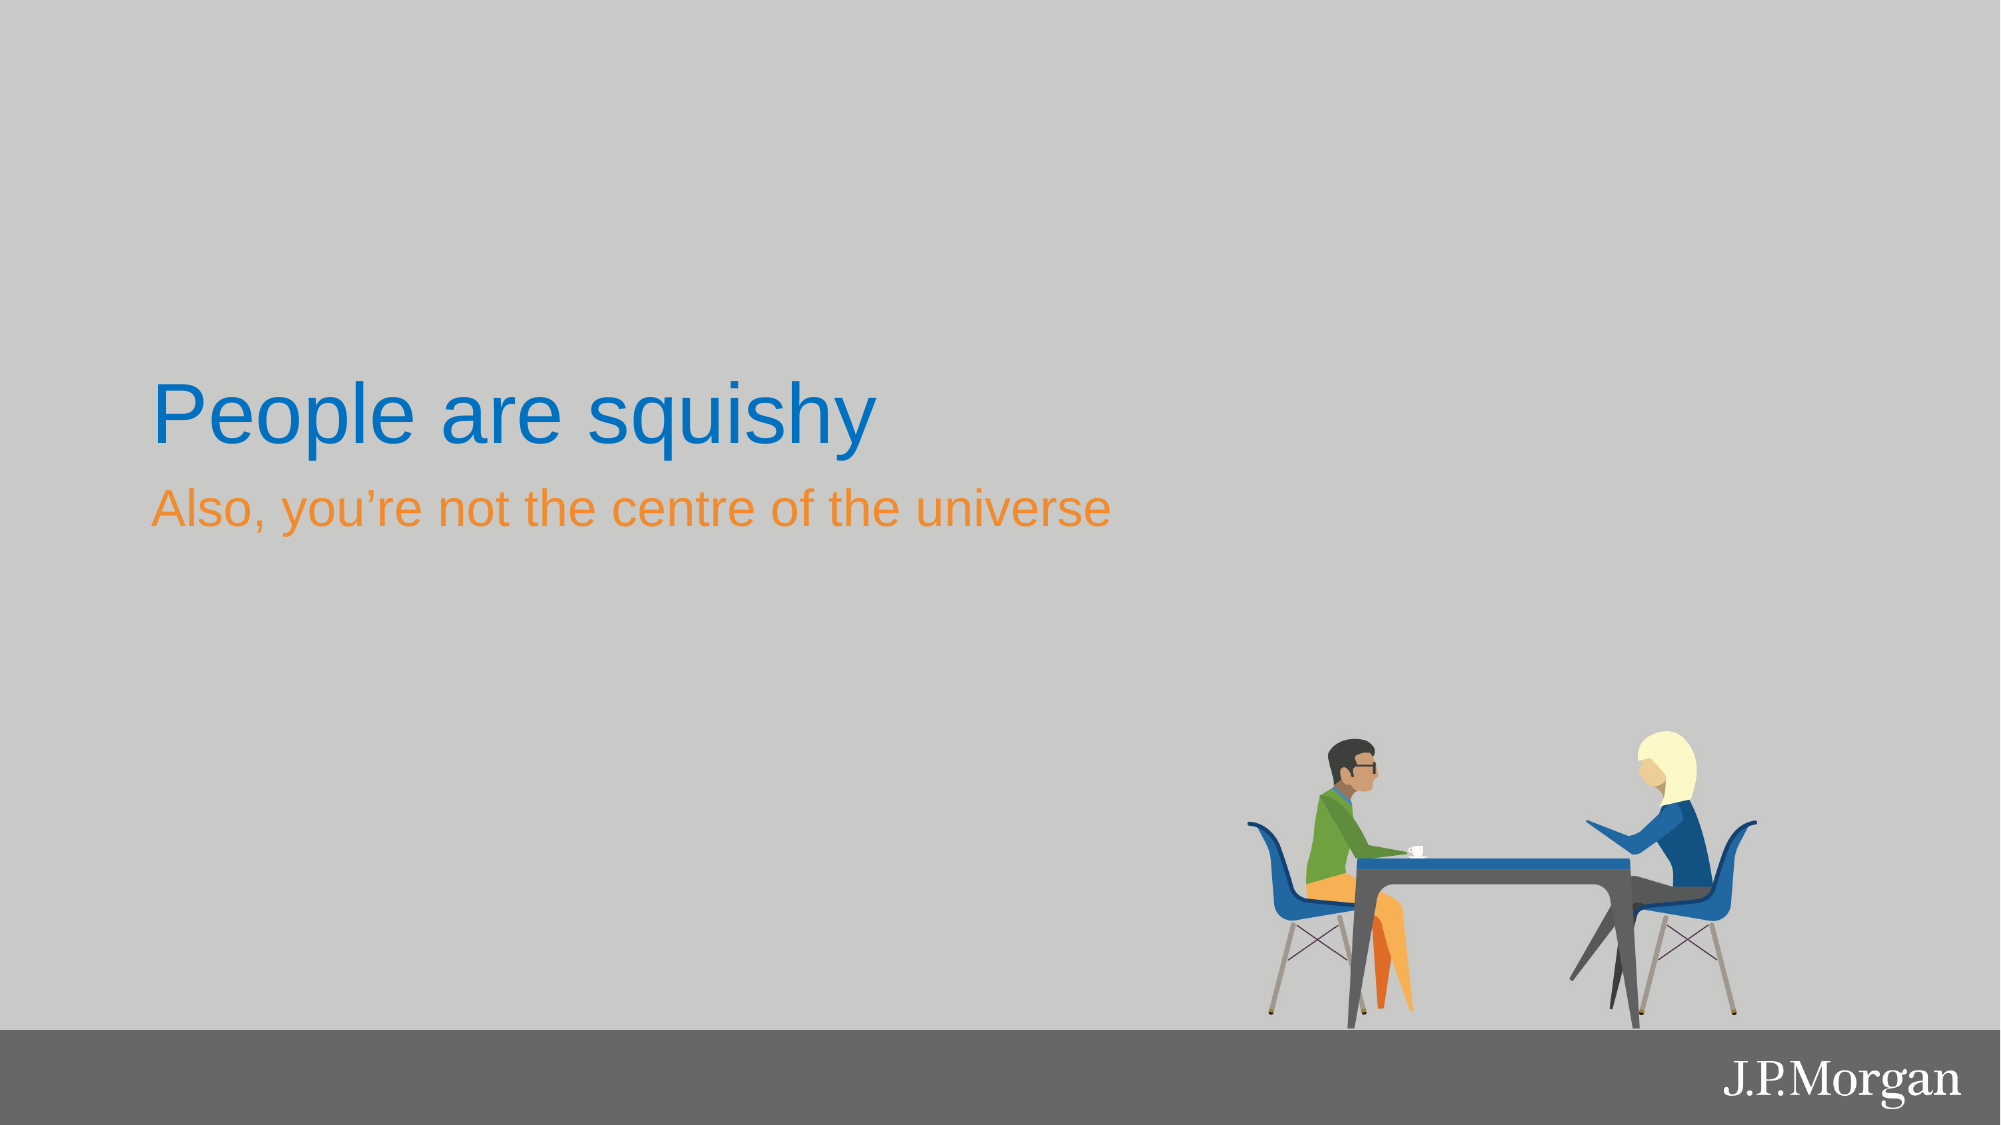

People are squishy
Also, you’re not the centre of the universe